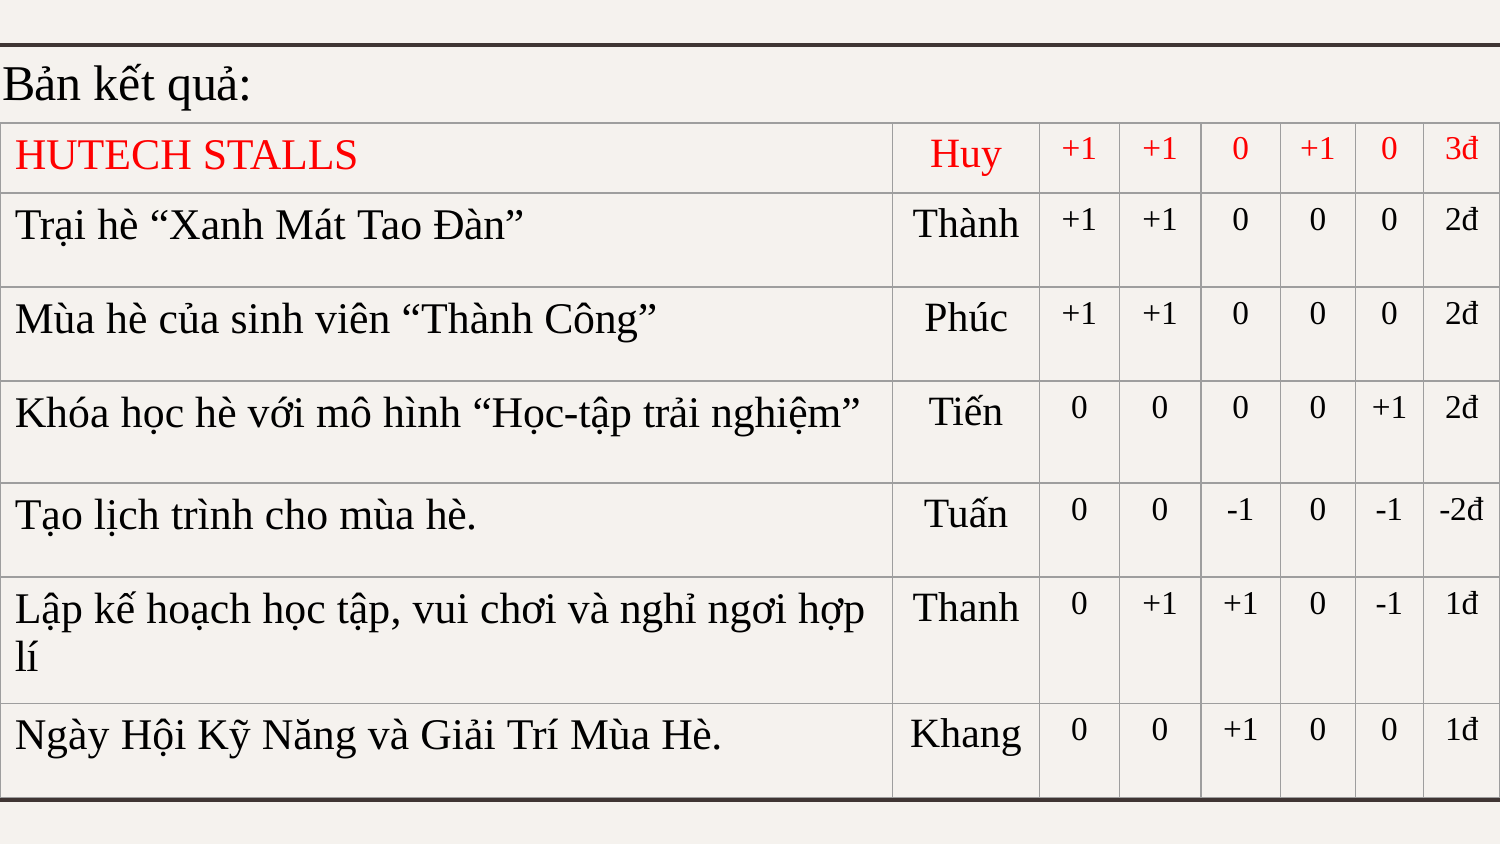

Bản kết quả:
| HUTECH STALLS | Huy | +1 | +1 | 0 | +1 | 0 | 3đ |
| --- | --- | --- | --- | --- | --- | --- | --- |
| Trại hè “Xanh Mát Tao Đàn” | Thành | +1 | +1 | 0 | 0 | 0 | 2đ |
| Mùa hè của sinh viên “Thành Công” | Phúc | +1 | +1 | 0 | 0 | 0 | 2đ |
| Khóa học hè với mô hình “Học-tập trải nghiệm” | Tiến | 0 | 0 | 0 | 0 | +1 | 2đ |
| Tạo lịch trình cho mùa hè. | Tuấn | 0 | 0 | -1 | 0 | -1 | -2đ |
| Lập kế hoạch học tập, vui chơi và nghỉ ngơi hợp lí | Thanh | 0 | +1 | +1 | 0 | -1 | 1đ |
| Ngày Hội Kỹ Năng và Giải Trí Mùa Hè. | Khang | 0 | 0 | +1 | 0 | 0 | 1đ |